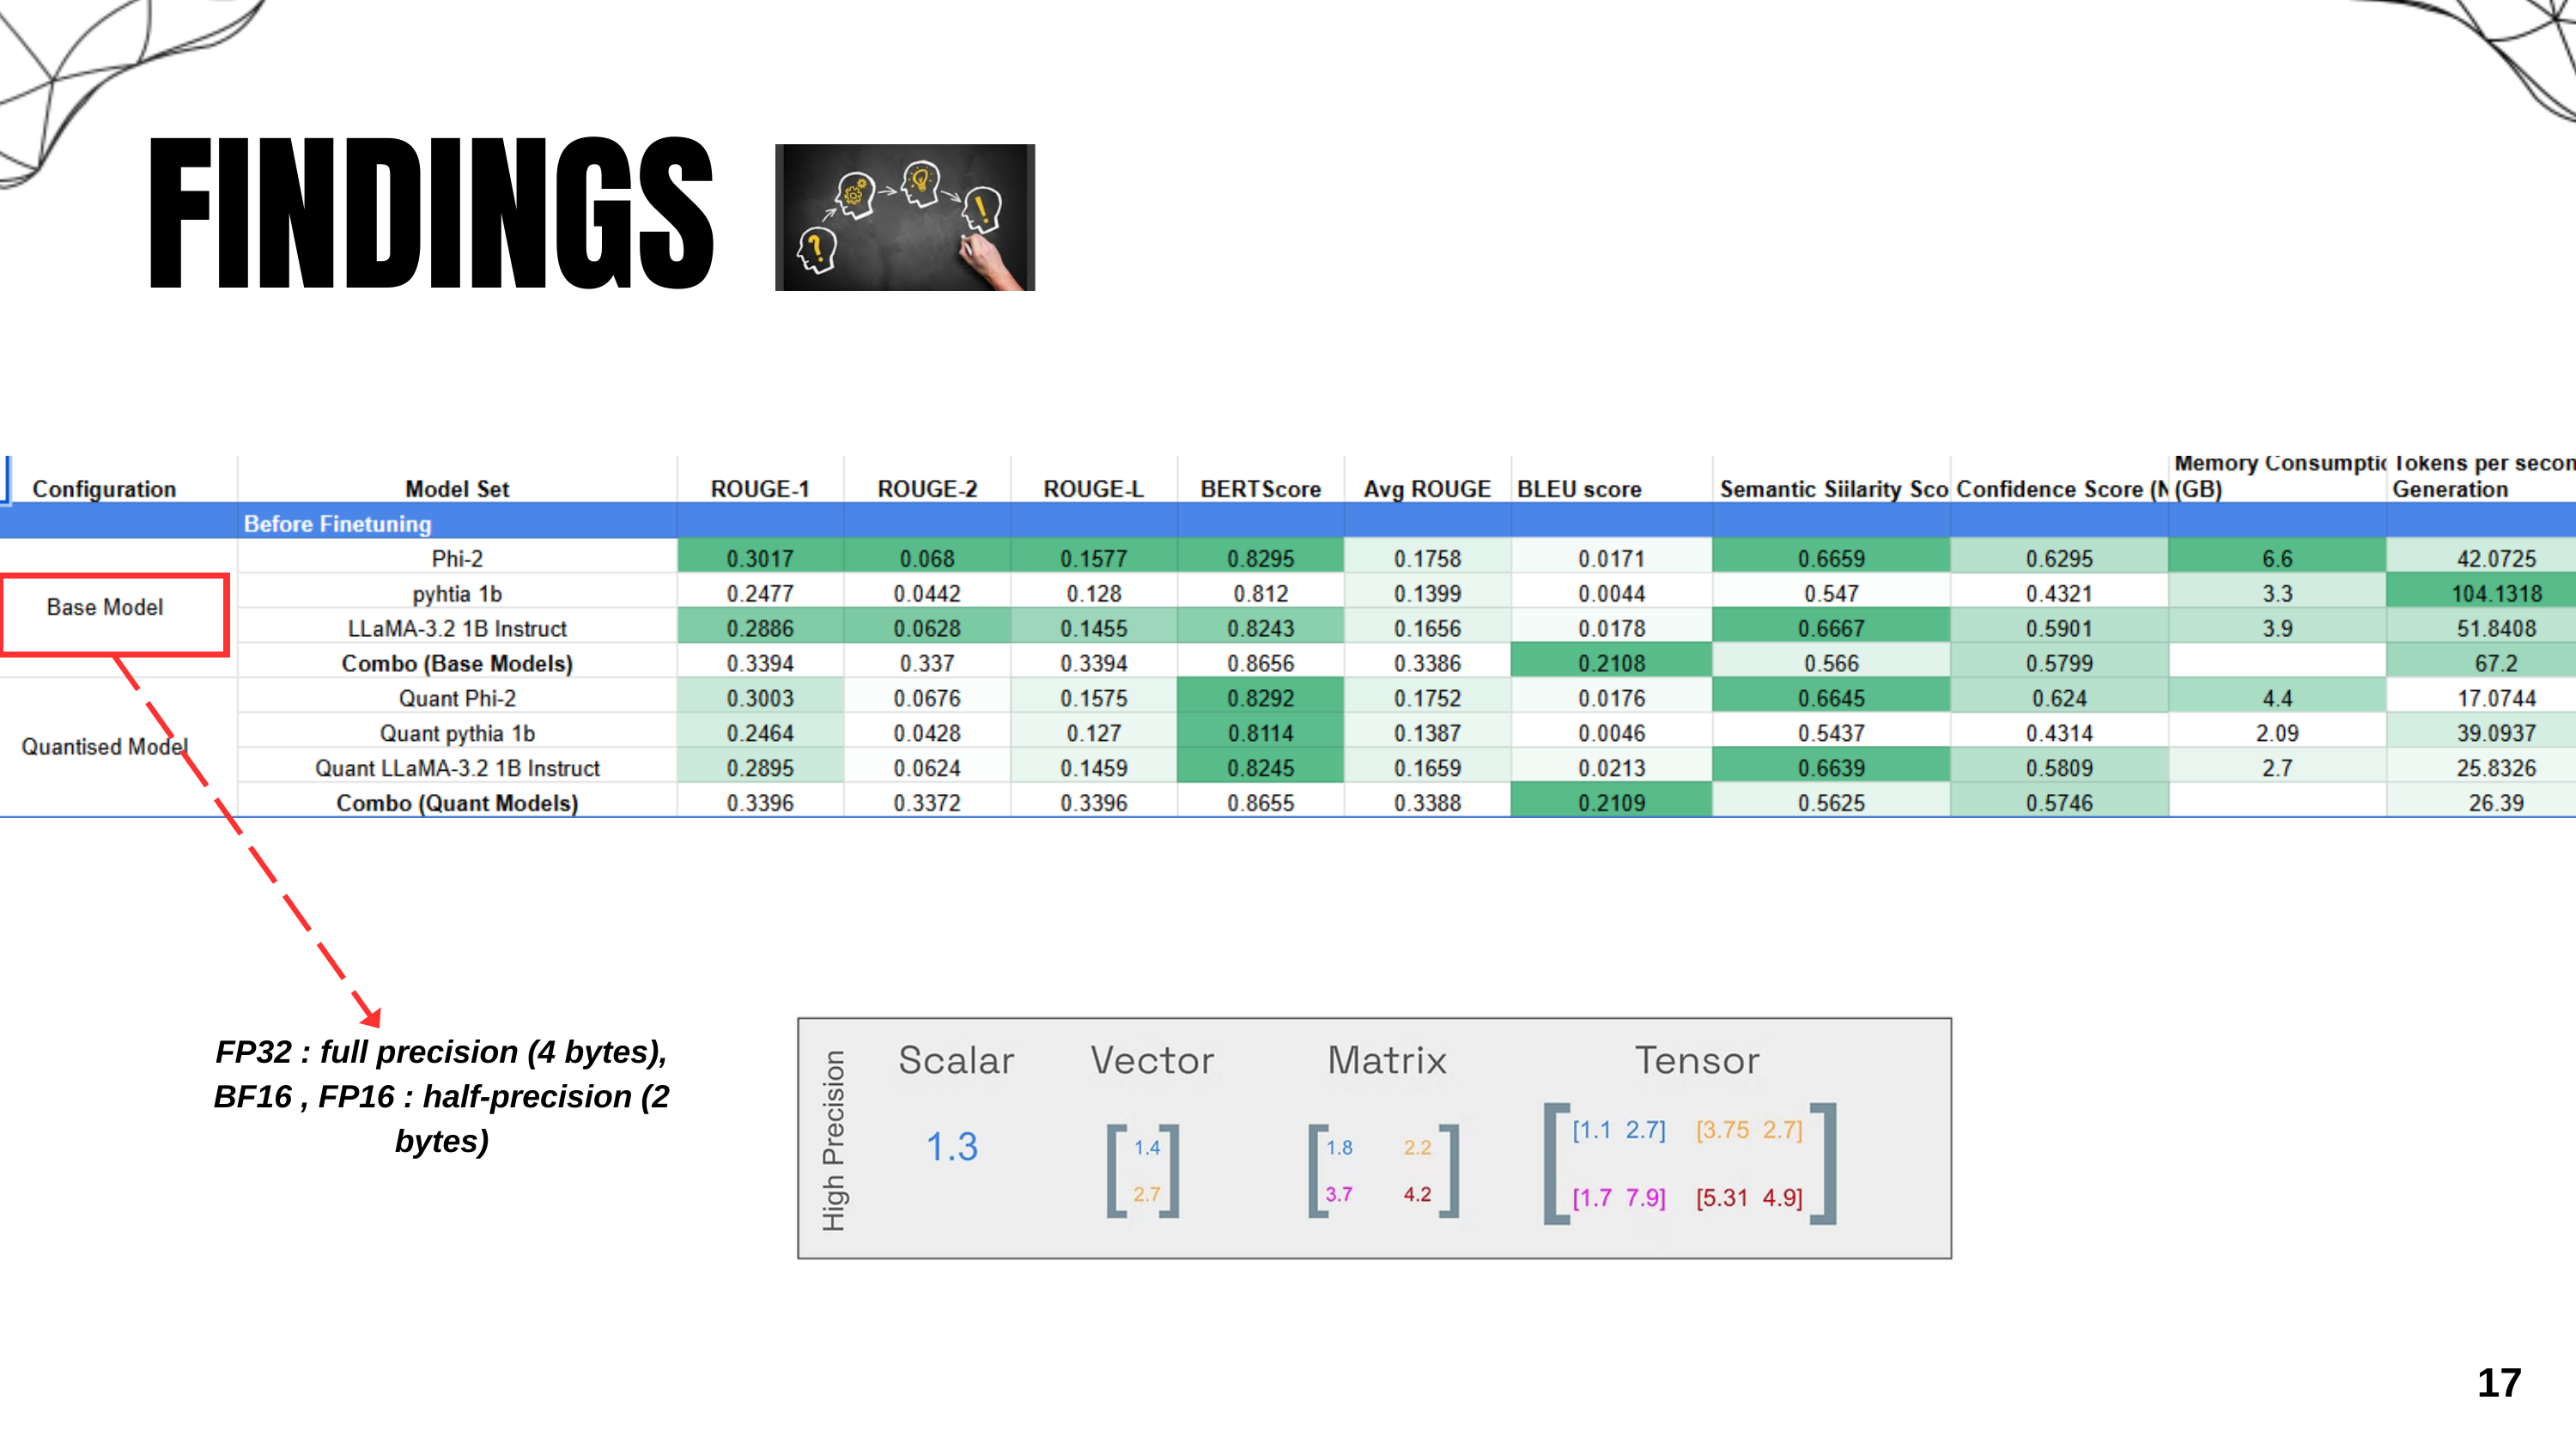

FINDINGS

FP32 : full precision (4 bytes), BF16 , FP16 : half-precision (2 bytes)
17